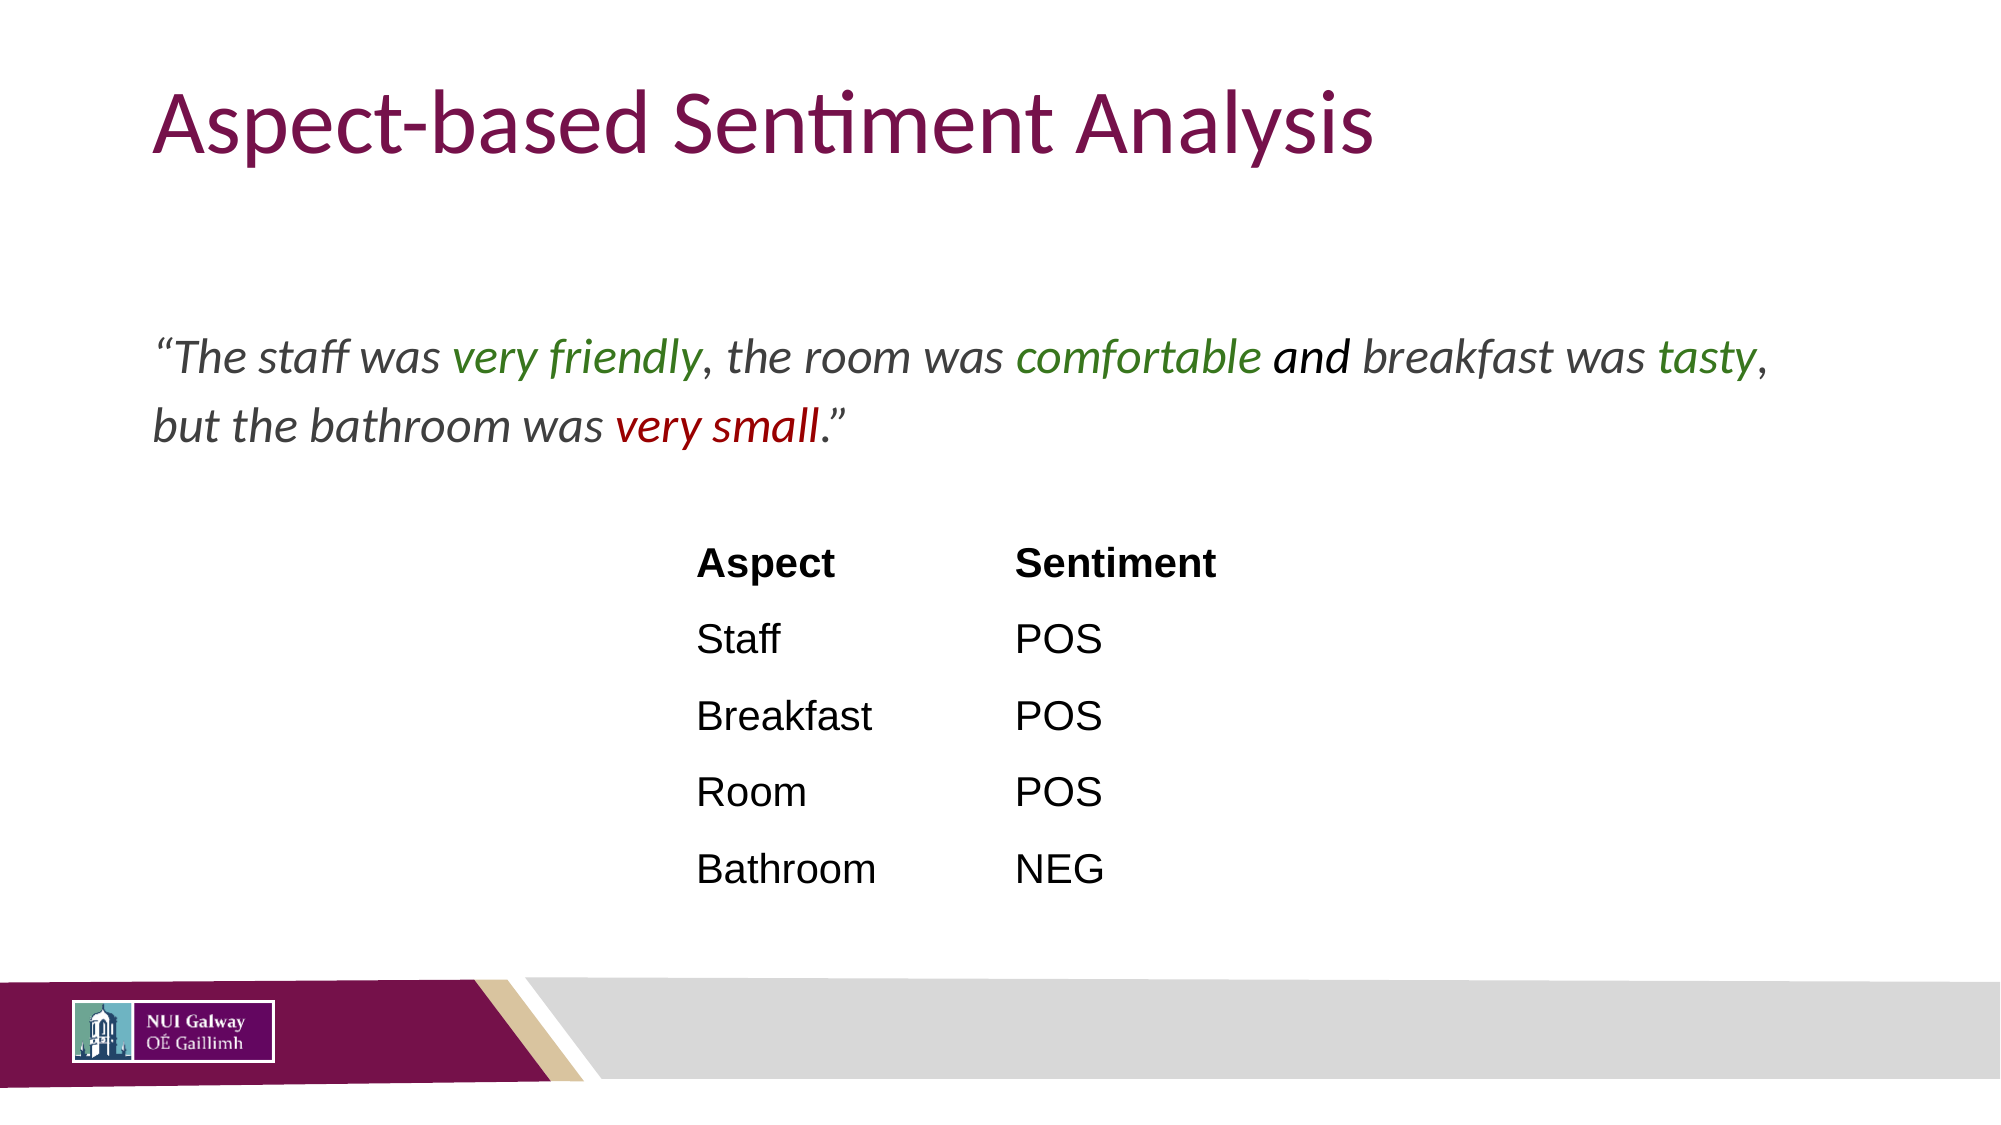

# Aspect-based Sentiment Analysis
“The staff was very friendly, the room was comfortable and breakfast was tasty, but the bathroom was very small.”
| Aspect | Sentiment |
| --- | --- |
| Staff | POS |
| Breakfast | POS |
| Room | POS |
| Bathroom | NEG |